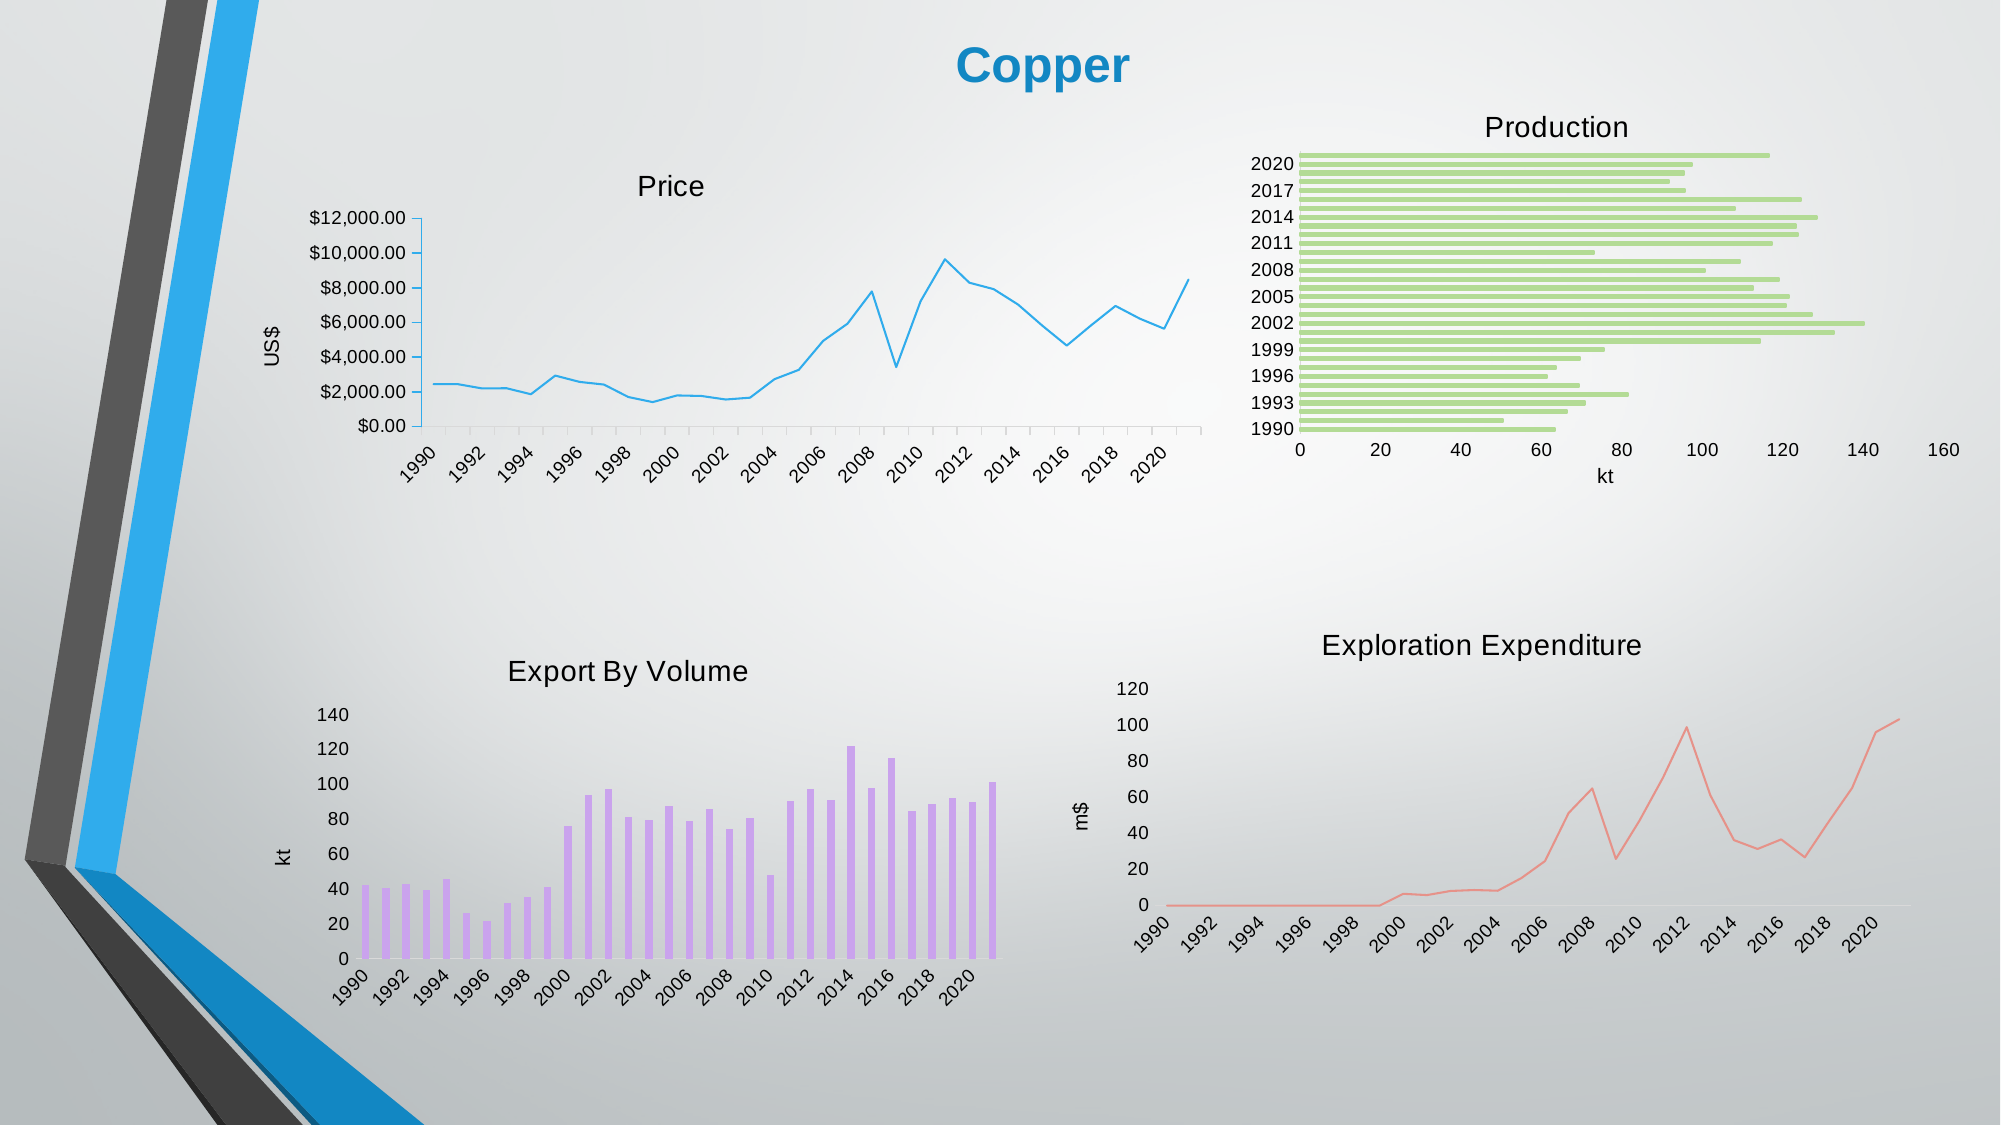

Copper

### Chart: Production

| Category | Total |
|---|---|
| 1990 | 63.31 |
| 1991 | 50.339 |
| 1992 | 66.22 |
| 1993 | 70.723 |
| 1994 | 81.363 |
| 1995 | 69.154 |
| 1996 | 61.276 |
| 1997 | 63.567 |
| 1998 | 69.411 |
| 1999 | 75.553 |
| 2000 | 114.143 |
| 2001 | 132.607 |
| 2002 | 140.027 |
| 2003 | 127.239 |
| 2004 | 120.731 |
| 2005 | 121.5 |
| 2006 | 112.6 |
| 2007 | 119.077 |
| 2008 | 100.683 |
| 2009 | 109.225 |
| 2010 | 72.985 |
| 2011 | 117.19 |
| 2012 | 123.691 |
| 2013 | 123.191 |
| 2014 | 128.303 |
| 2015 | 107.957 |
| 2016 | 124.521 |
| 2017 | 95.6812 |
| 2018 | 91.729711 |
| 2019 | 95.439983 |
| 2020 | 97.24828 |
| 2021 | 116.560487 |

### Chart: Price

| Category | Total |
|---|---|
| 1990 | 2448.53333333333 |
| 1991 | 2443.16666666667 |
| 1992 | 2193.96666666667 |
| 1993 | 2208.5290682685 |
| 1994 | 1862.20652173913 |
| 1995 | 2936.86608005521 |
| 1996 | 2571.71572871573 |
| 1997 | 2420.70709728868 |
| 1998 | 1700.43409090909 |
| 1999 | 1406.76594202899 |
| 2000 | 1794.73321256039 |
| 2001 | 1763.97424242424 |
| 2002 | 1556.90984848485 |
| 2003 | 1663.47842712843 |
| 2004 | 2730.60460662526 |
| 2005 | 3267.76507936508 |
| 2006 | 4939.42387853692 |
| 2007 | 5932.84696969697 |
| 2008 | 7796.00089238247 |
| 2009 | 3428.38849206349 |
| 2010 | 7232.41702898551 |
| 2011 | 9651.36739130435 |
| 2012 | 8300.31349206349 |
| 2013 | 7927.54924242424 |
| 2014 | 7038.2898989899 |
| 2015 | 5814.58308080808 |
| 2016 | 4667.2096908939 |
| 2017 | 5836.59891304348 |
| 2018 | 6959.28578643579 |
| 2019 | 6220.41551226551 |
| 2020 | 5638.11212121212 |
| 2021 | 8478.57608695652 |

### Chart: Exploration Expenditure

| Category | Total |
|---|---|
| 1990 | None |
| 1991 | None |
| 1992 | None |
| 1993 | None |
| 1994 | None |
| 1995 | None |
| 1996 | None |
| 1997 | None |
| 1998 | None |
| 1999 | None |
| 2000 | 6.5 |
| 2001 | 5.8 |
| 2002 | 8.1 |
| 2003 | 8.6 |
| 2004 | 8.2 |
| 2005 | 15.2 |
| 2006 | 24.6 |
| 2007 | 51.2 |
| 2008 | 64.8 |
| 2009 | 25.8 |
| 2010 | 47.0 |
| 2011 | 70.9 |
| 2012 | 98.7 |
| 2013 | 61.0 |
| 2014 | 36.2 |
| 2015 | 31.3 |
| 2016 | 36.6 |
| 2017 | 26.7 |
| 2018 | 46.2 |
| 2019 | 65.0 |
| 2020 | 95.9 |
| 2021 | 103.1 |

### Chart: Export By Volume

| Category | Total |
|---|---|
| 1990 | 41.762 |
| 1991 | 40.172 |
| 1992 | 42.423 |
| 1993 | 39.176 |
| 1994 | 45.267 |
| 1995 | 25.775 |
| 1996 | 21.571 |
| 1997 | 31.687 |
| 1998 | 34.998 |
| 1999 | 40.762 |
| 2000 | 75.789 |
| 2001 | 93.695 |
| 2002 | 96.852 |
| 2003 | 81.325 |
| 2004 | 79.082 |
| 2005 | 87.484 |
| 2006 | 78.941 |
| 2007 | 85.676 |
| 2008 | 74.202 |
| 2009 | 80.343 |
| 2010 | 47.49 |
| 2011 | 89.949 |
| 2012 | 97.315 |
| 2013 | 90.84603 |
| 2014 | 121.51067 |
| 2015 | 97.85956 |
| 2016 | 115.05738 |
| 2017 | 84.74071 |
| 2018 | 88.3586 |
| 2019 | 92.14409 |
| 2020 | 89.62727 |
| 2021 | 100.98257 |